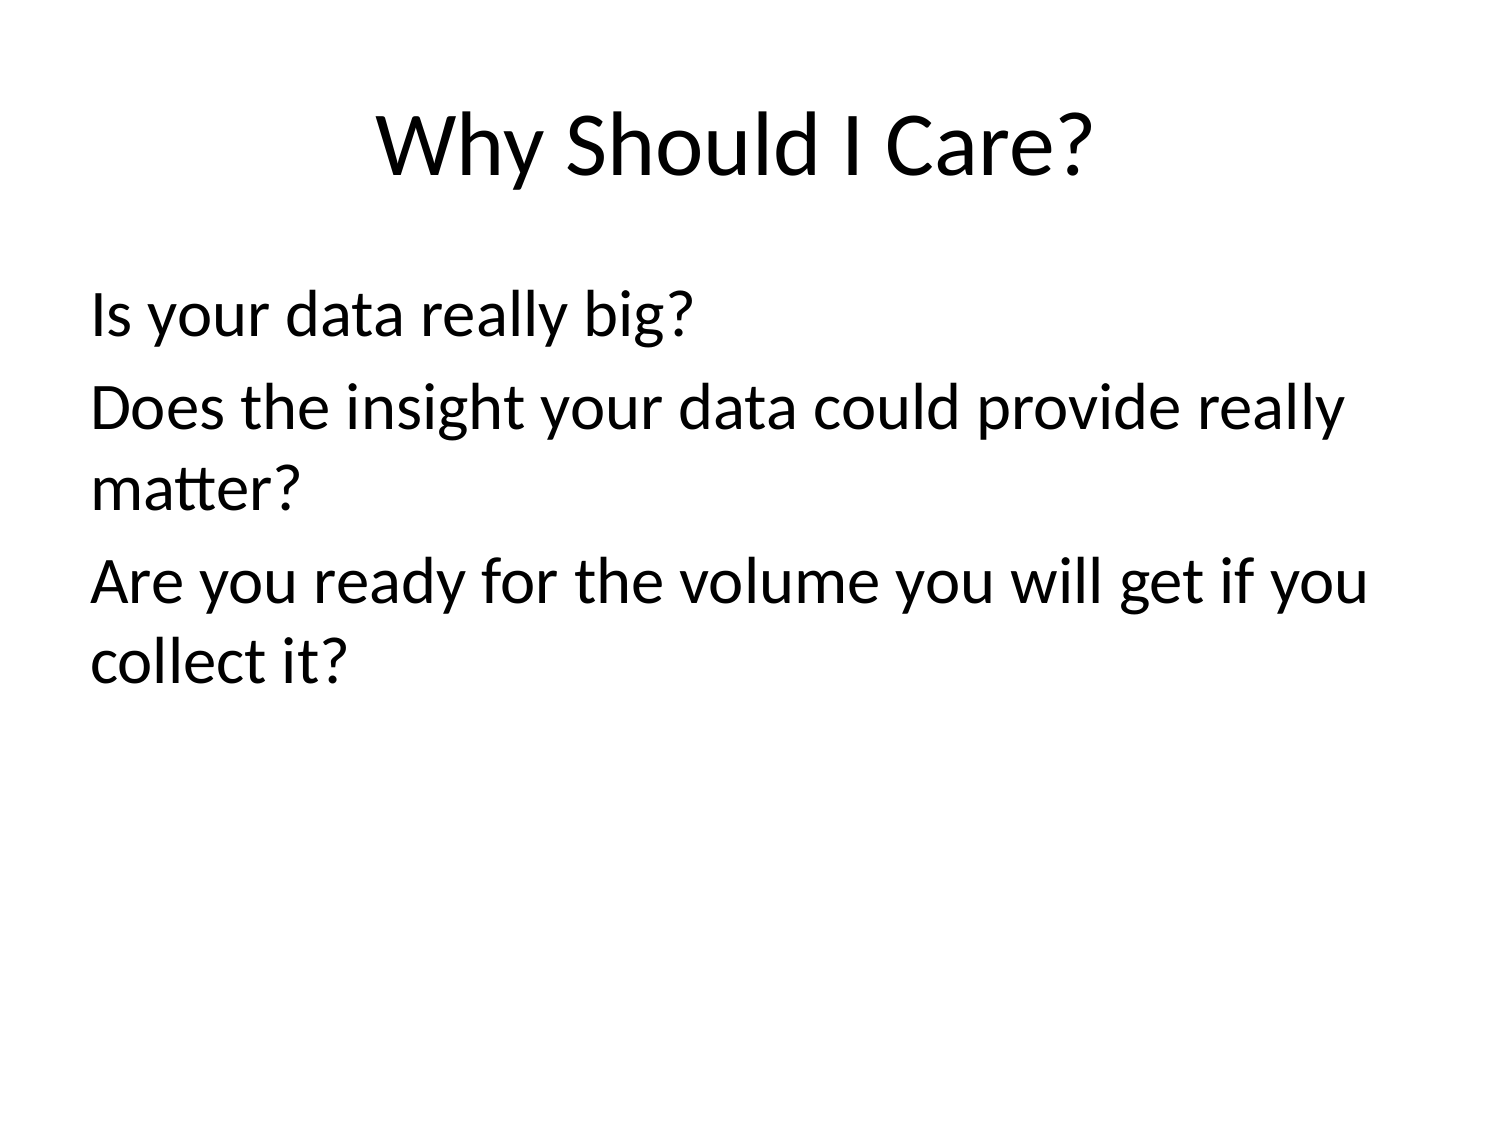

# Why Should I Care?
Is your data really big?
Does the insight your data could provide really matter?
Are you ready for the volume you will get if you collect it?